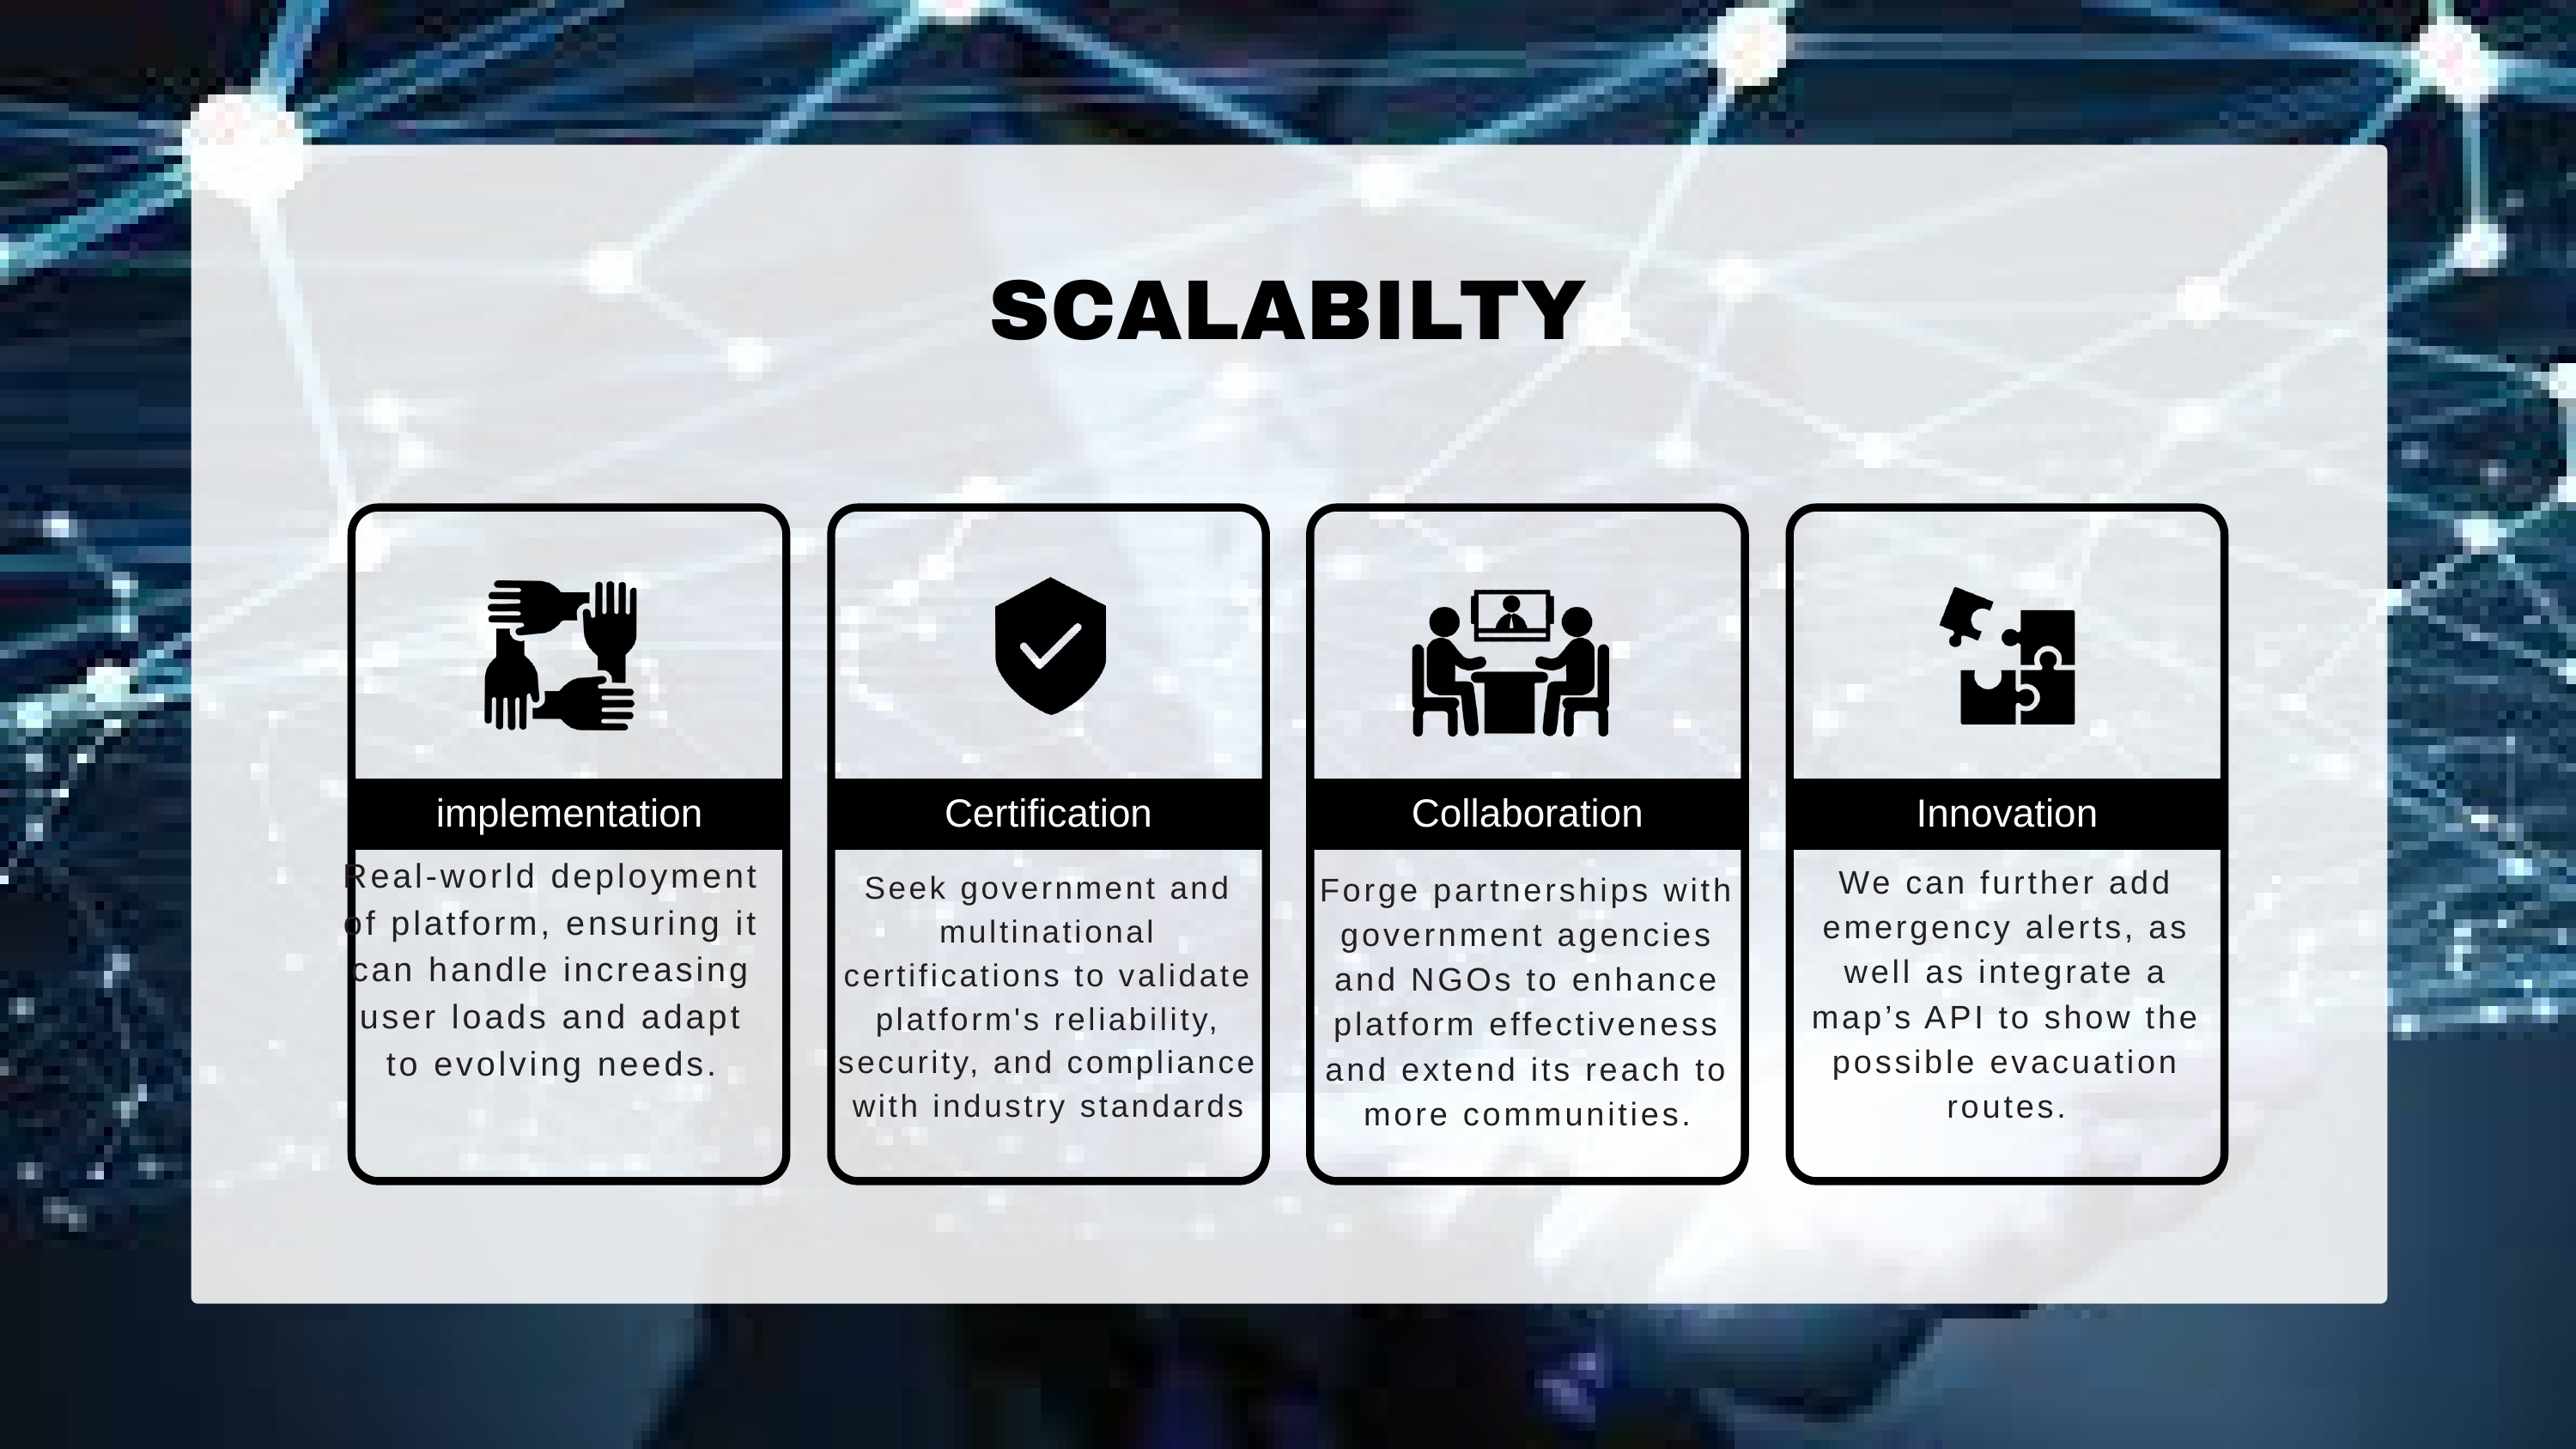

SCALABILTY

implementation

Certification

Collaboration

Innovation
Real-world deployment of platform, ensuring it can handle increasing user loads and adapt to evolving needs.
We can further add emergency alerts, as well as integrate a map’s API to show the possible evacuation routes.
Seek government and multinational certifications to validate platform's reliability, security, and compliance with industry standards
Forge partnerships with government agencies and NGOs to enhance platform effectiveness and extend its reach to more communities.